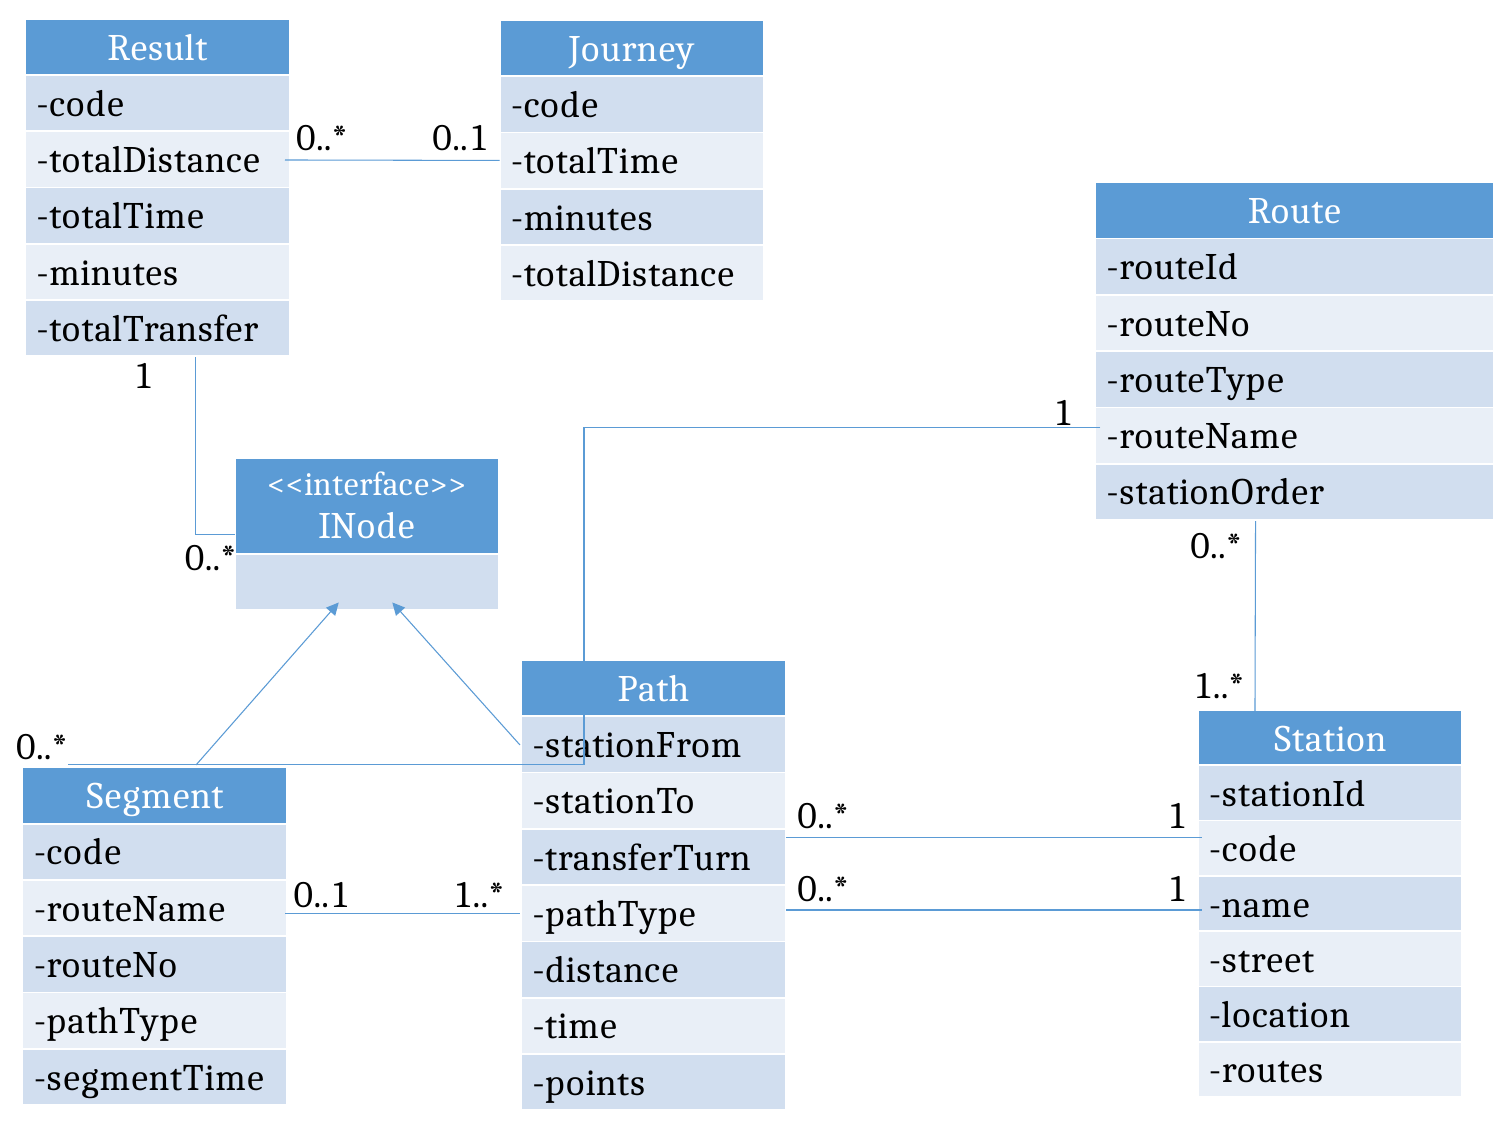

| Result |
| --- |
| -code |
| -totalDistance |
| -totalTime |
| -minutes |
| -totalTransfer |
| Journey |
| --- |
| -code |
| -totalTime |
| -minutes |
| -totalDistance |
0..*
0..1
| Route |
| --- |
| -routeId |
| -routeNo |
| -routeType |
| -routeName |
| -stationOrder |
1
1
| <<interface>> INode |
| --- |
|  |
0..*
0..*
1..*
| Path |
| --- |
| -stationFrom |
| -stationTo |
| -transferTurn |
| -pathType |
| -distance |
| -time |
| -points |
| Station |
| --- |
| -stationId |
| -code |
| -name |
| -street |
| -location |
| -routes |
0..*
| Segment |
| --- |
| -code |
| -routeName |
| -routeNo |
| -pathType |
| -segmentTime |
0..*
1
0..*
1
0..1
1..*
120